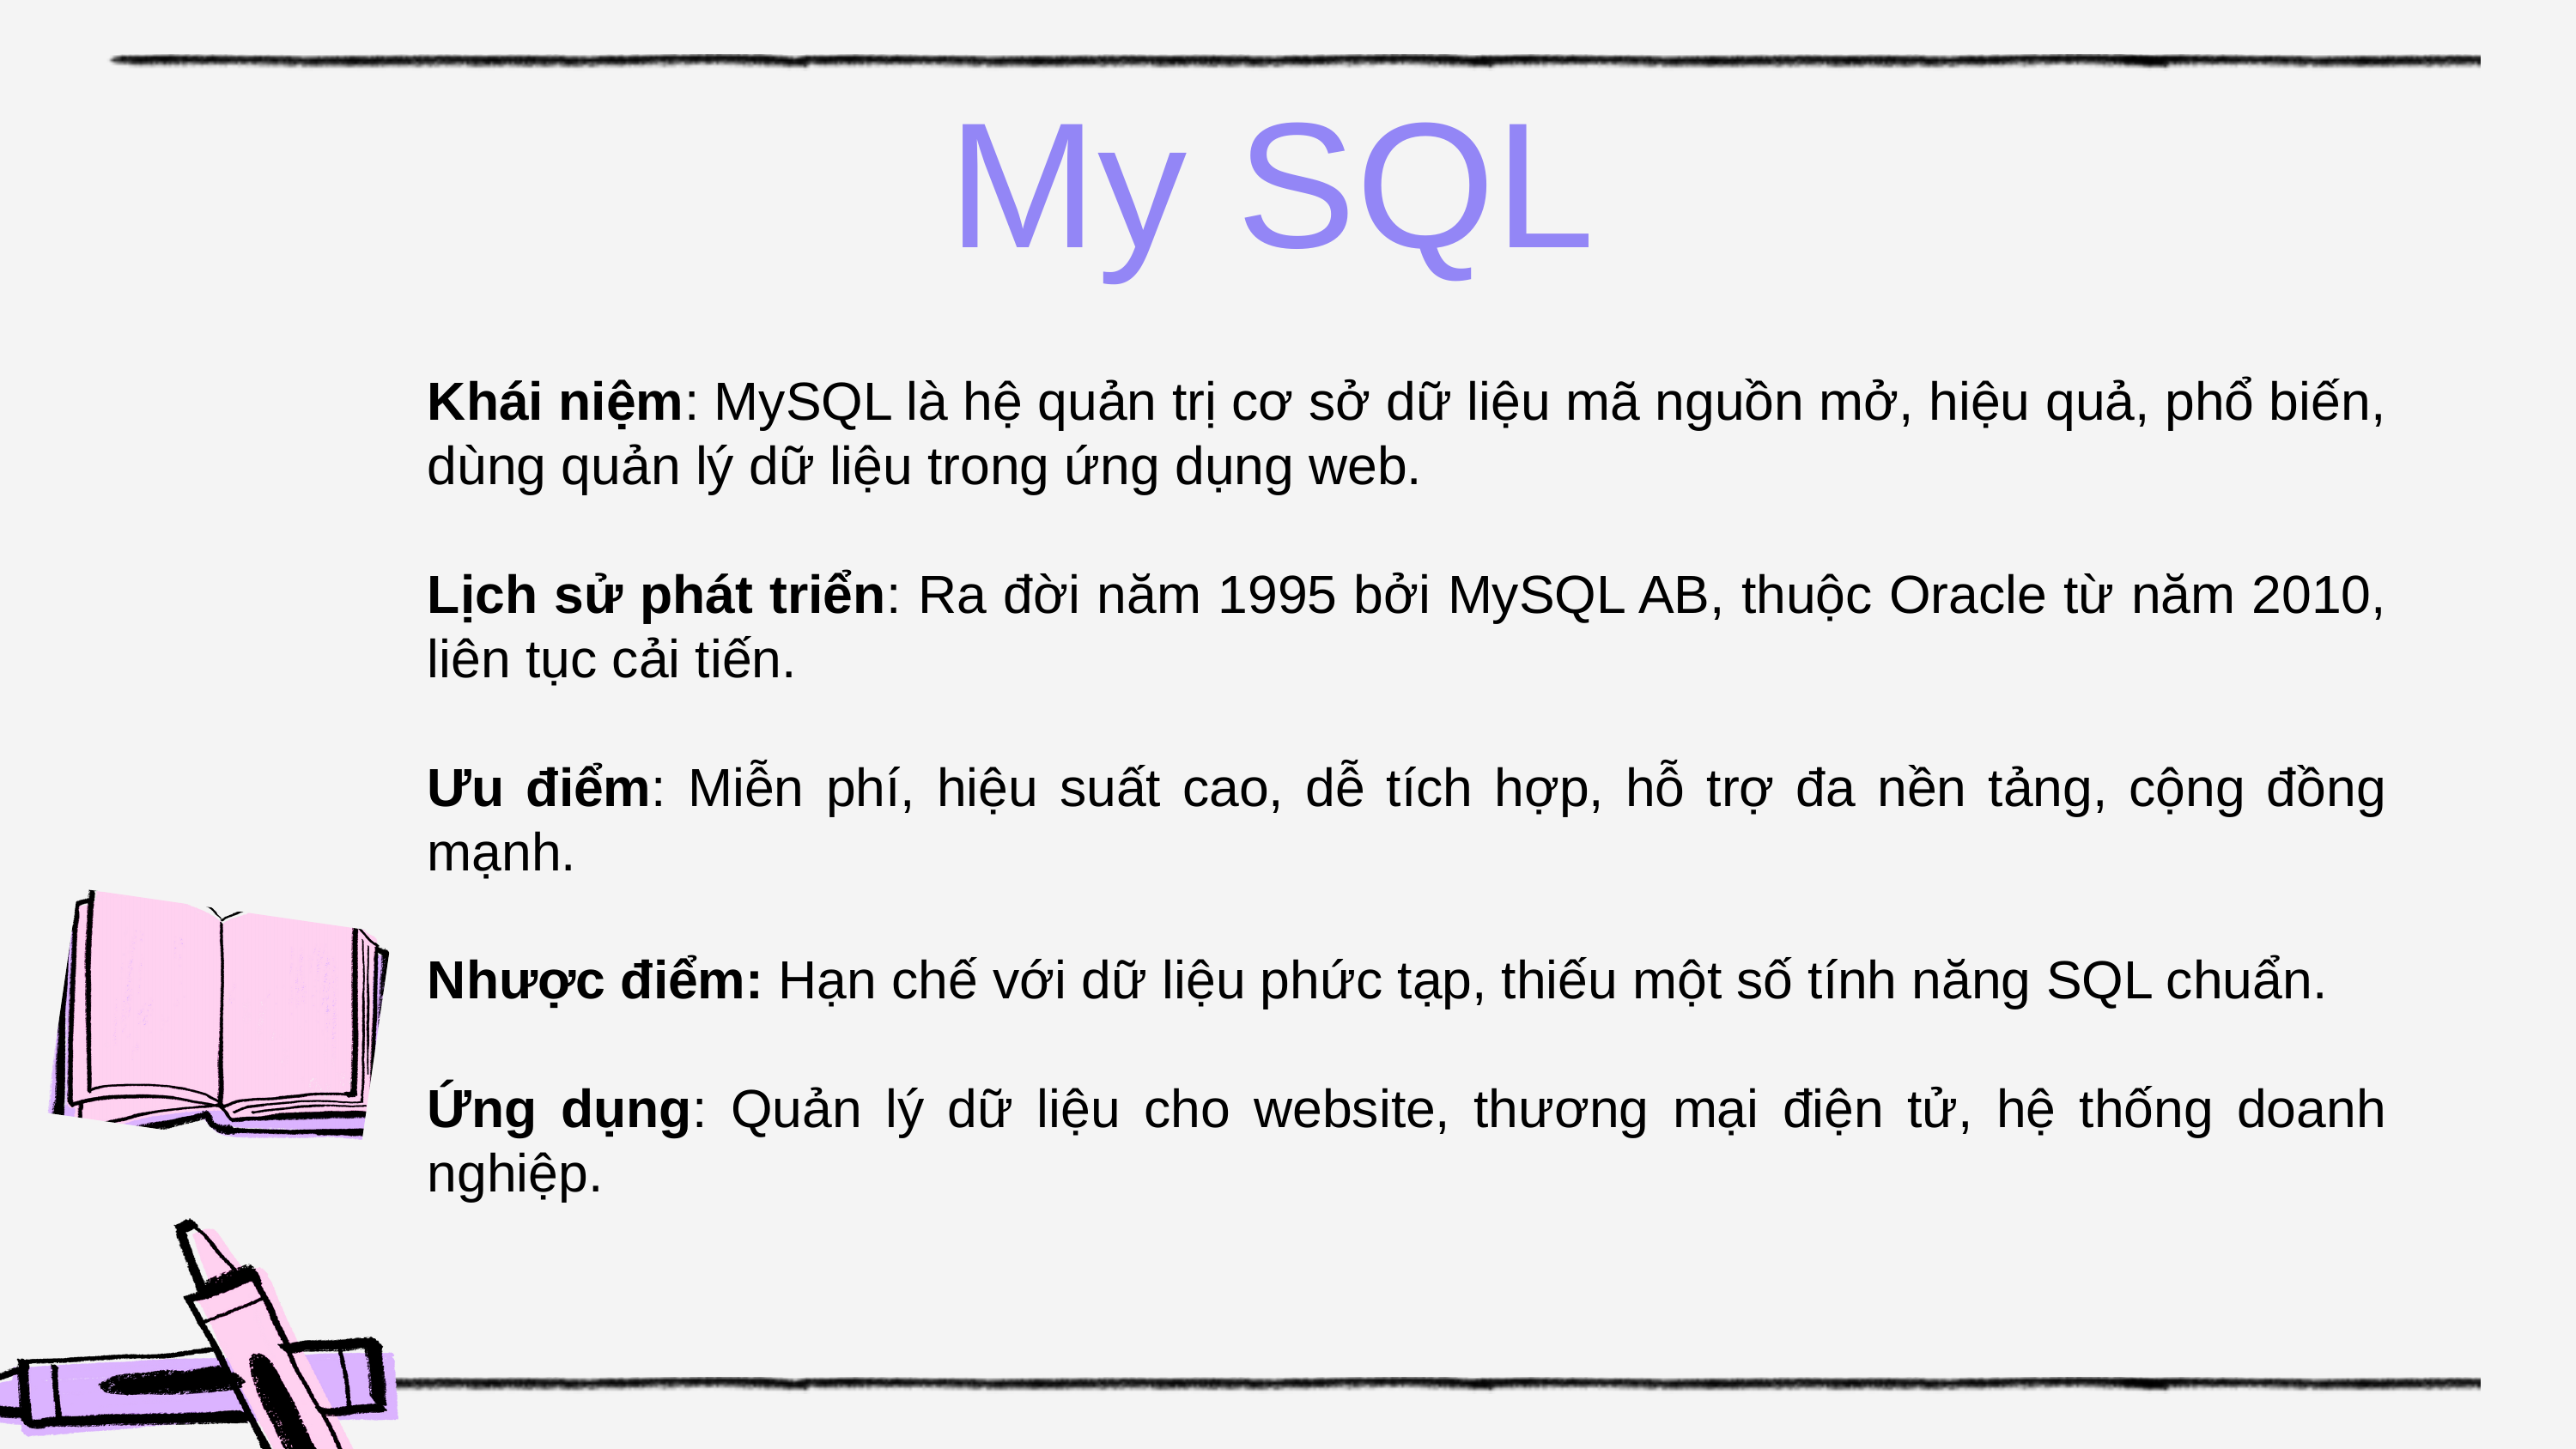

My SQL
Khái niệm: MySQL là hệ quản trị cơ sở dữ liệu mã nguồn mở, hiệu quả, phổ biến, dùng quản lý dữ liệu trong ứng dụng web.

Lịch sử phát triển: Ra đời năm 1995 bởi MySQL AB, thuộc Oracle từ năm 2010, liên tục cải tiến.

Ưu điểm: Miễn phí, hiệu suất cao, dễ tích hợp, hỗ trợ đa nền tảng, cộng đồng mạnh.

Nhược điểm: Hạn chế với dữ liệu phức tạp, thiếu một số tính năng SQL chuẩn.

Ứng dụng: Quản lý dữ liệu cho website, thương mại điện tử, hệ thống doanh nghiệp.